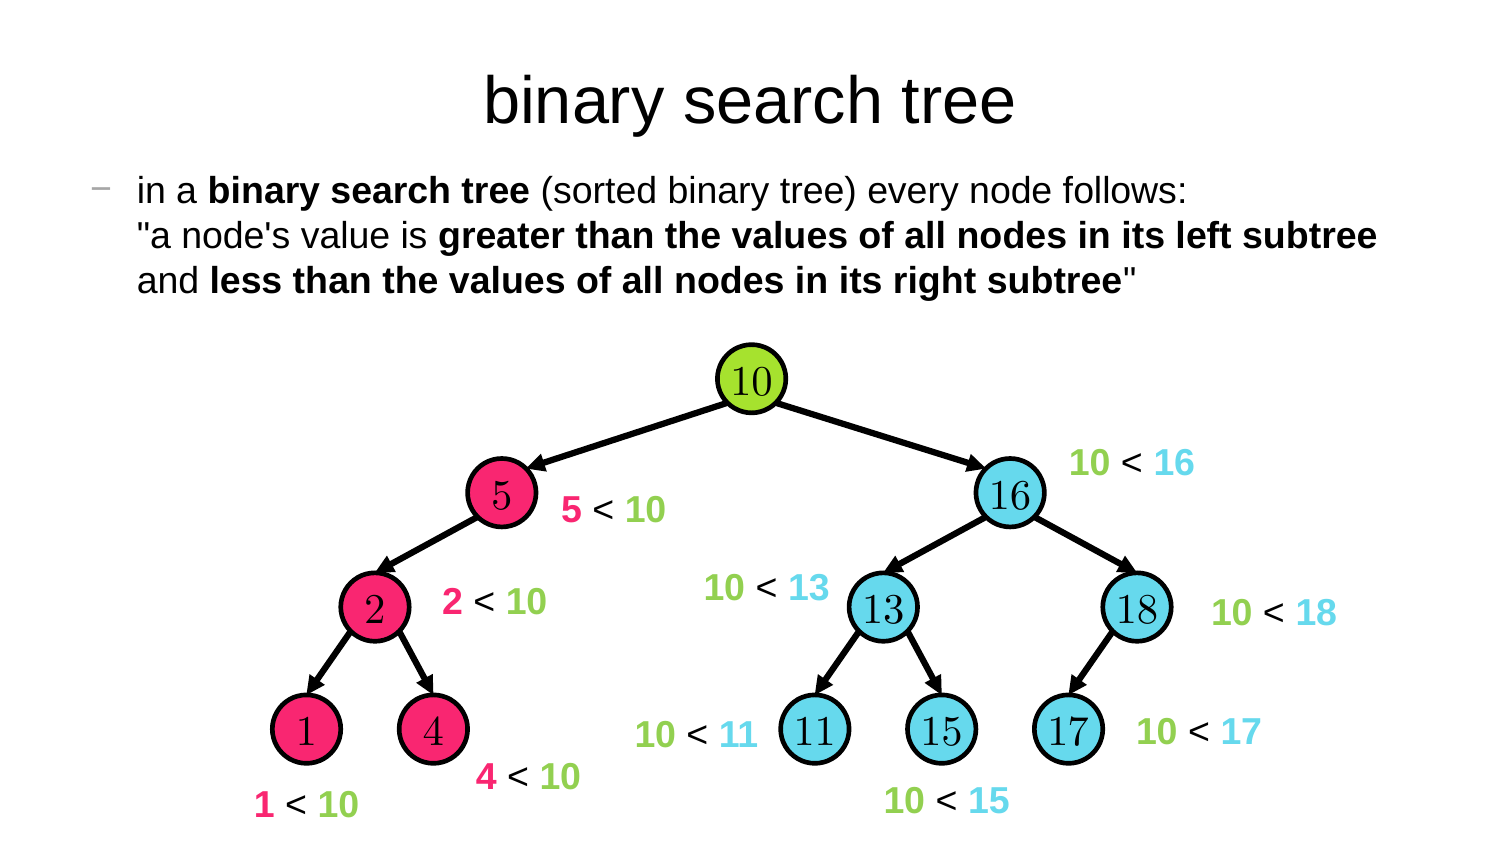

# binary search tree
in a binary search tree (sorted binary tree) every node follows:
"a node's value is greater than the values of all nodes in its left subtree
and less than the values of all nodes in its right subtree"

10
5
16
2
13
18
1
4
11
15
17
10 < 16
5 < 10
10 < 13
2 < 10
10 < 18
10 < 17
10 < 11
4 < 10
10 < 15
1 < 10